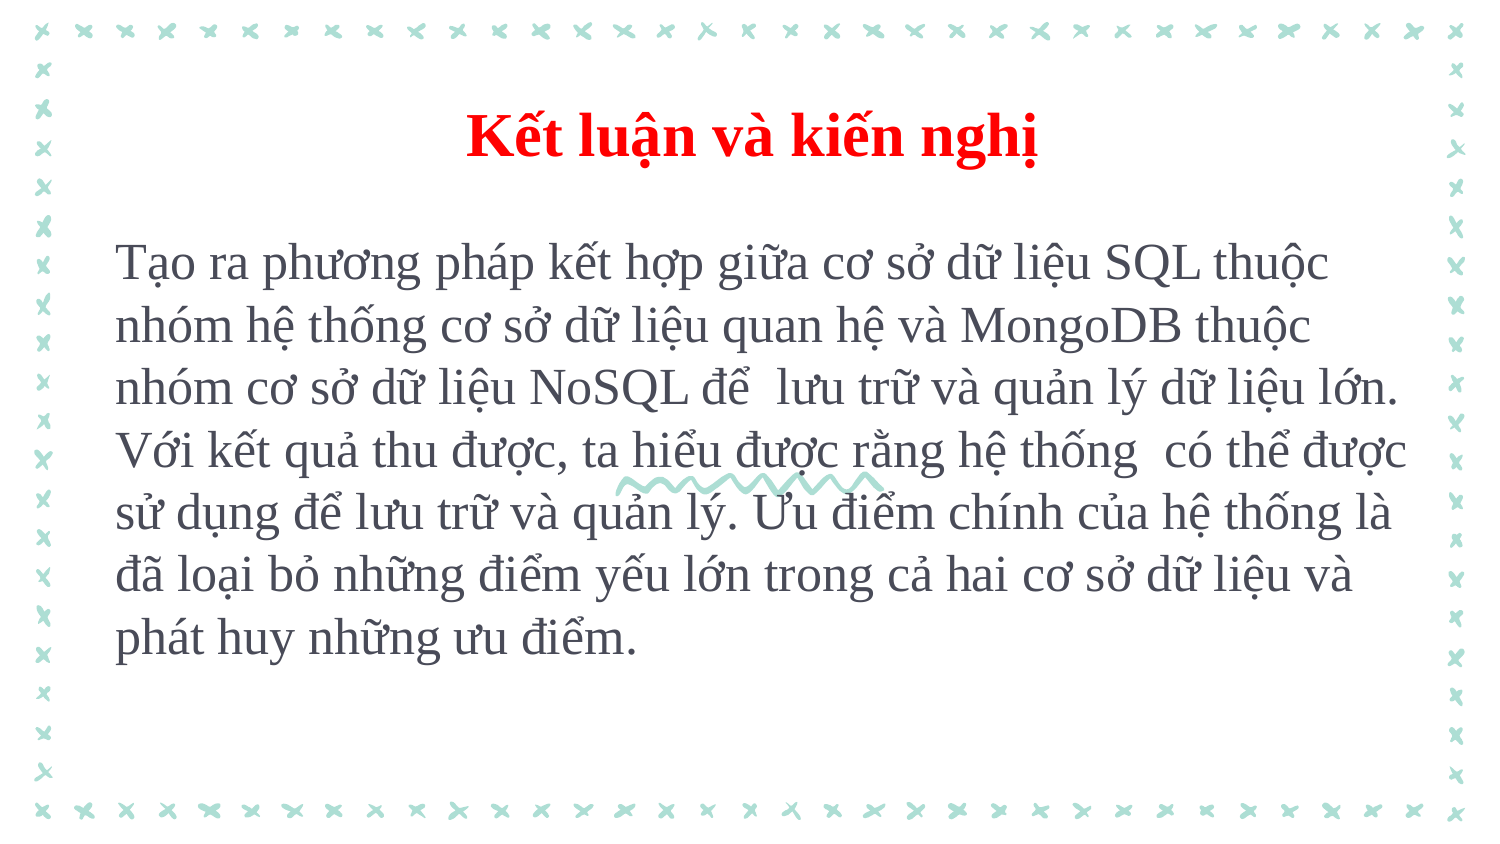

Kết luận và kiến nghị
# Tạo ra phương pháp kết hợp giữa cơ sở dữ liệu SQL thuộc  nhóm hệ thống cơ sở dữ liệu quan hệ và MongoDB thuộc nhóm cơ sở dữ liệu NoSQL để  lưu trữ và quản lý dữ liệu lớn. Với kết quả thu được, ta hiểu được rằng hệ thống  có thể được sử dụng để lưu trữ và quản lý. Ưu điểm chính của hệ thống là đã loại bỏ những điểm yếu lớn trong cả hai cơ sở dữ liệu và phát huy những ưu điểm.